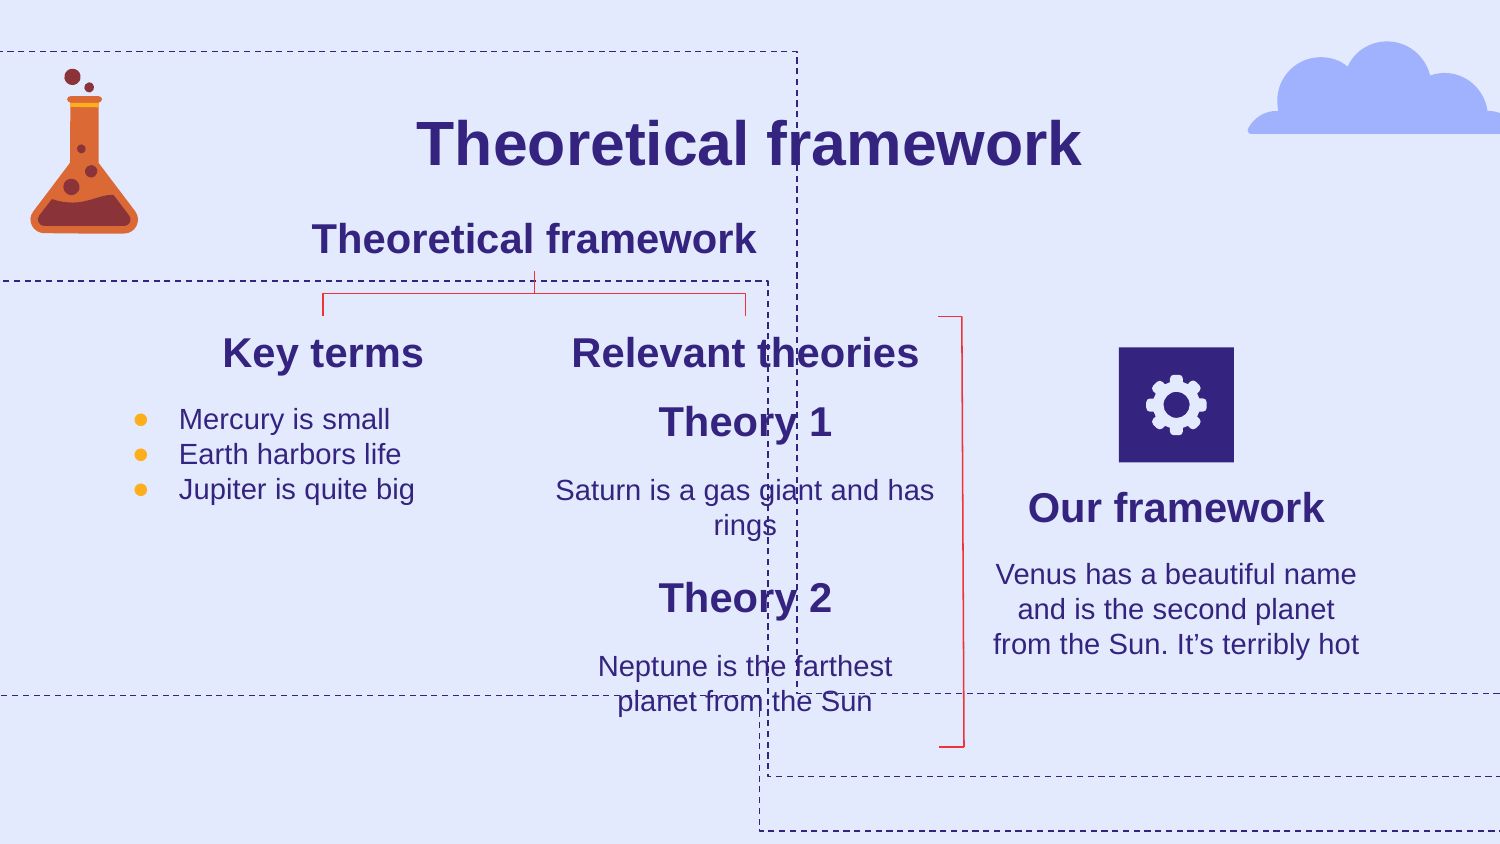

# Theoretical framework
Theoretical framework
Key terms
Relevant theories

Mercury is small
Earth harbors life
Jupiter is quite big
Theory 1
Saturn is a gas giant and has rings
Our framework
Venus has a beautiful name and is the second planet from the Sun. It’s terribly hot
Theory 2
Neptune is the farthest planet from the Sun